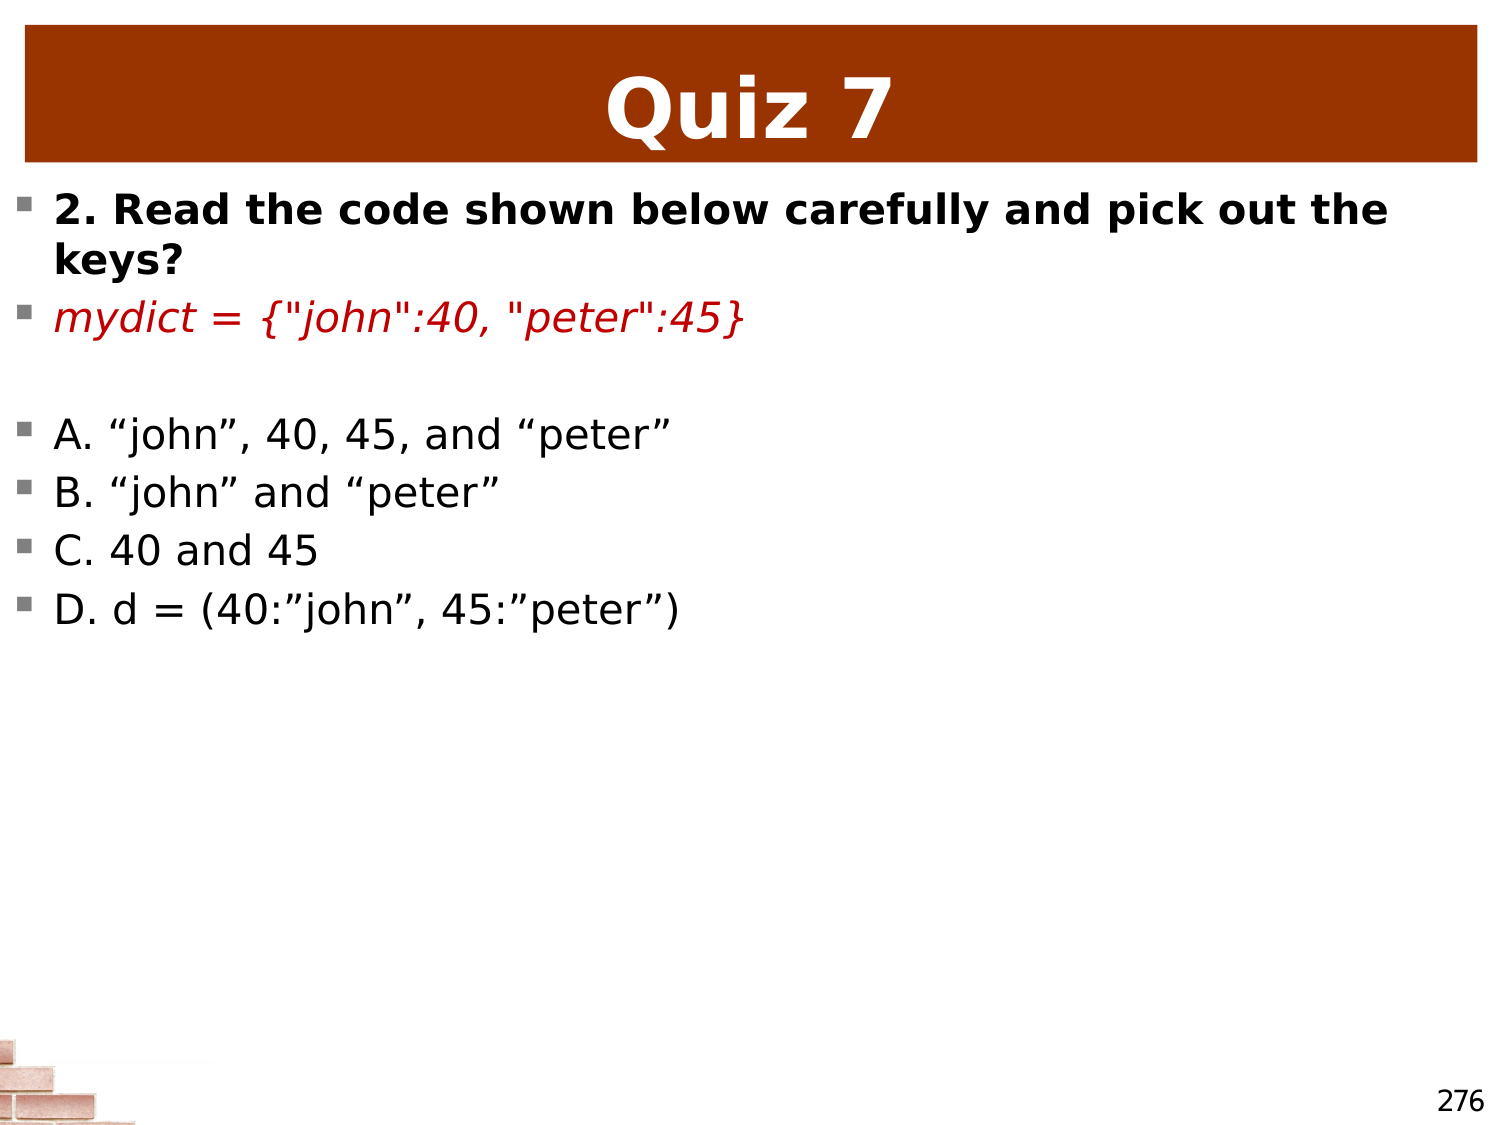

# Quiz 7
2. Read the code shown below carefully and pick out the keys?
mydict = {"john":40, "peter":45}

A. “john”, 40, 45, and “peter”
B. “john” and “peter”
C. 40 and 45
D. d = (40:”john”, 45:”peter”)
276